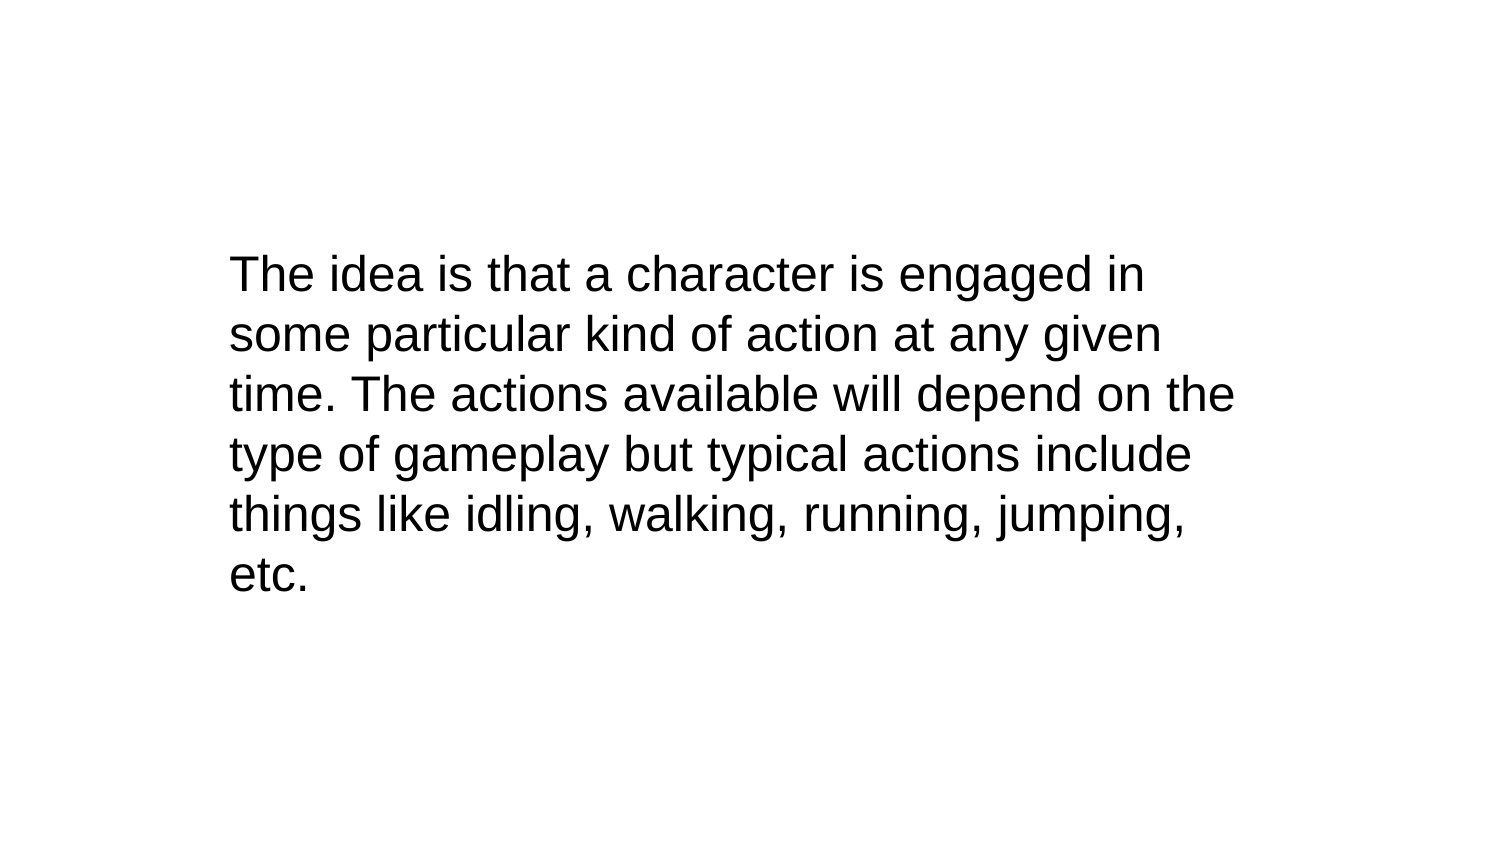

The idea is that a character is engaged in some particular kind of action at any given time. The actions available will depend on the type of gameplay but typical actions include things like idling, walking, running, jumping, etc.